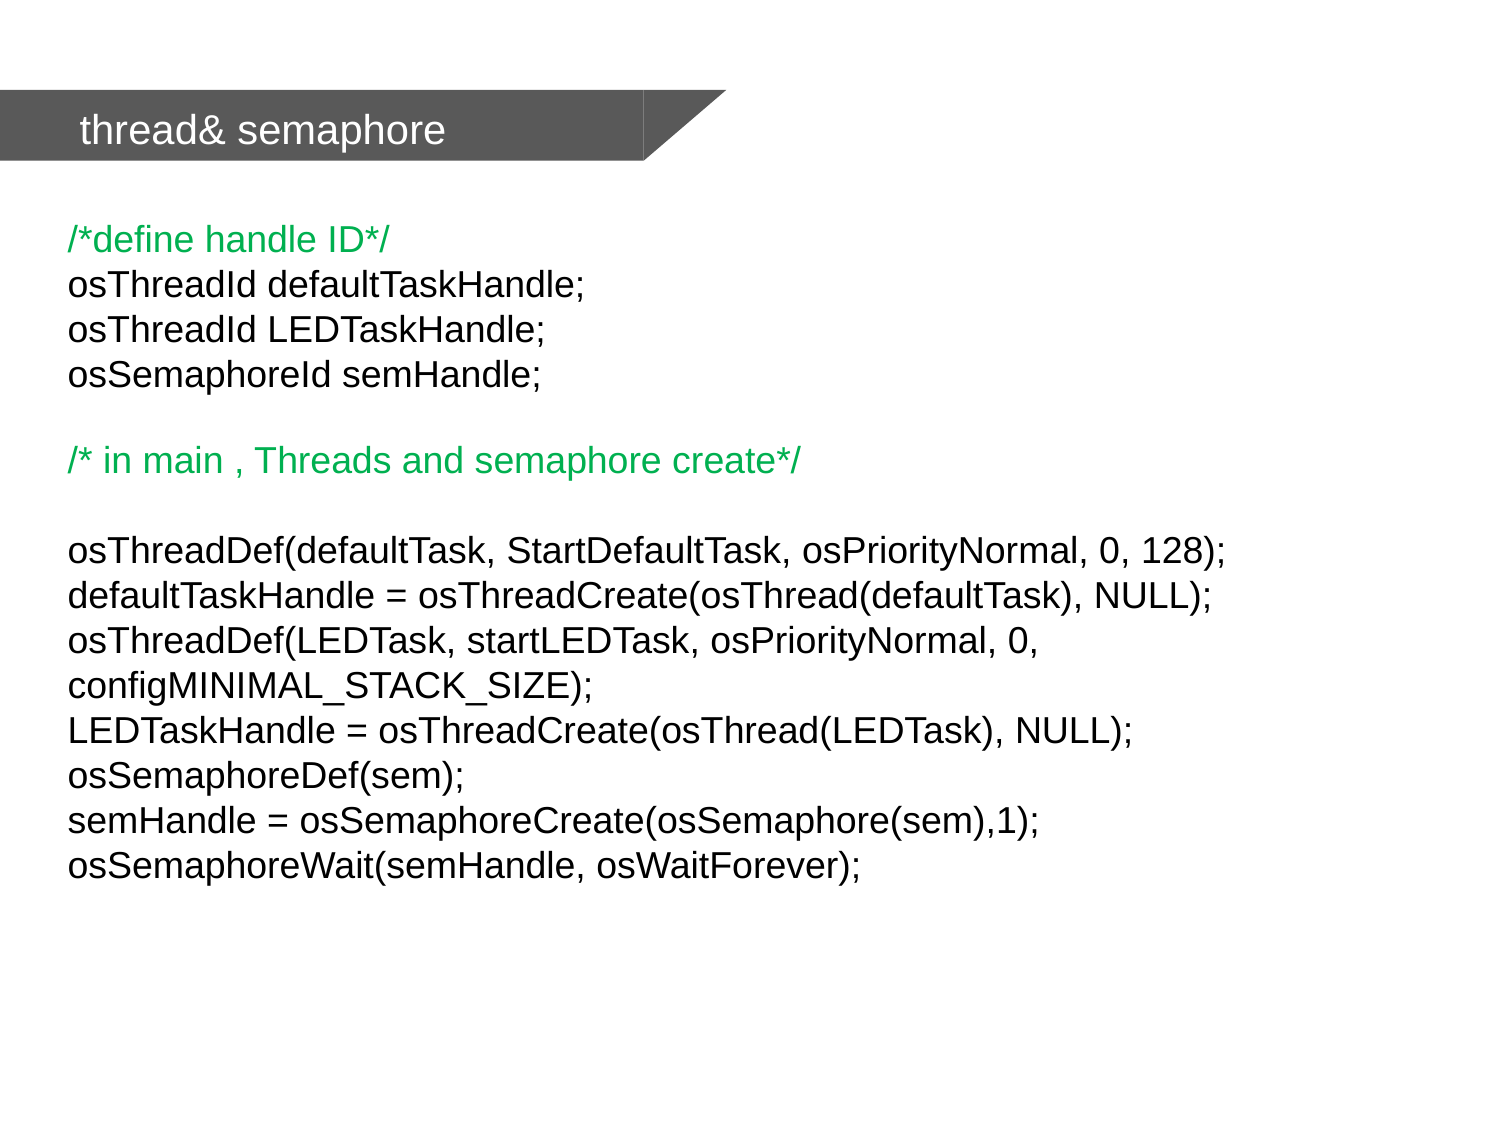

thread& semaphore
/*define handle ID*/
osThreadId defaultTaskHandle;
osThreadId LEDTaskHandle;
osSemaphoreId semHandle;
/* in main , Threads and semaphore create*/

osThreadDef(defaultTask, StartDefaultTask, osPriorityNormal, 0, 128);
defaultTaskHandle = osThreadCreate(osThread(defaultTask), NULL);
osThreadDef(LEDTask, startLEDTask, osPriorityNormal, 0, configMINIMAL_STACK_SIZE);
LEDTaskHandle = osThreadCreate(osThread(LEDTask), NULL);
osSemaphoreDef(sem);
semHandle = osSemaphoreCreate(osSemaphore(sem),1);
osSemaphoreWait(semHandle, osWaitForever);